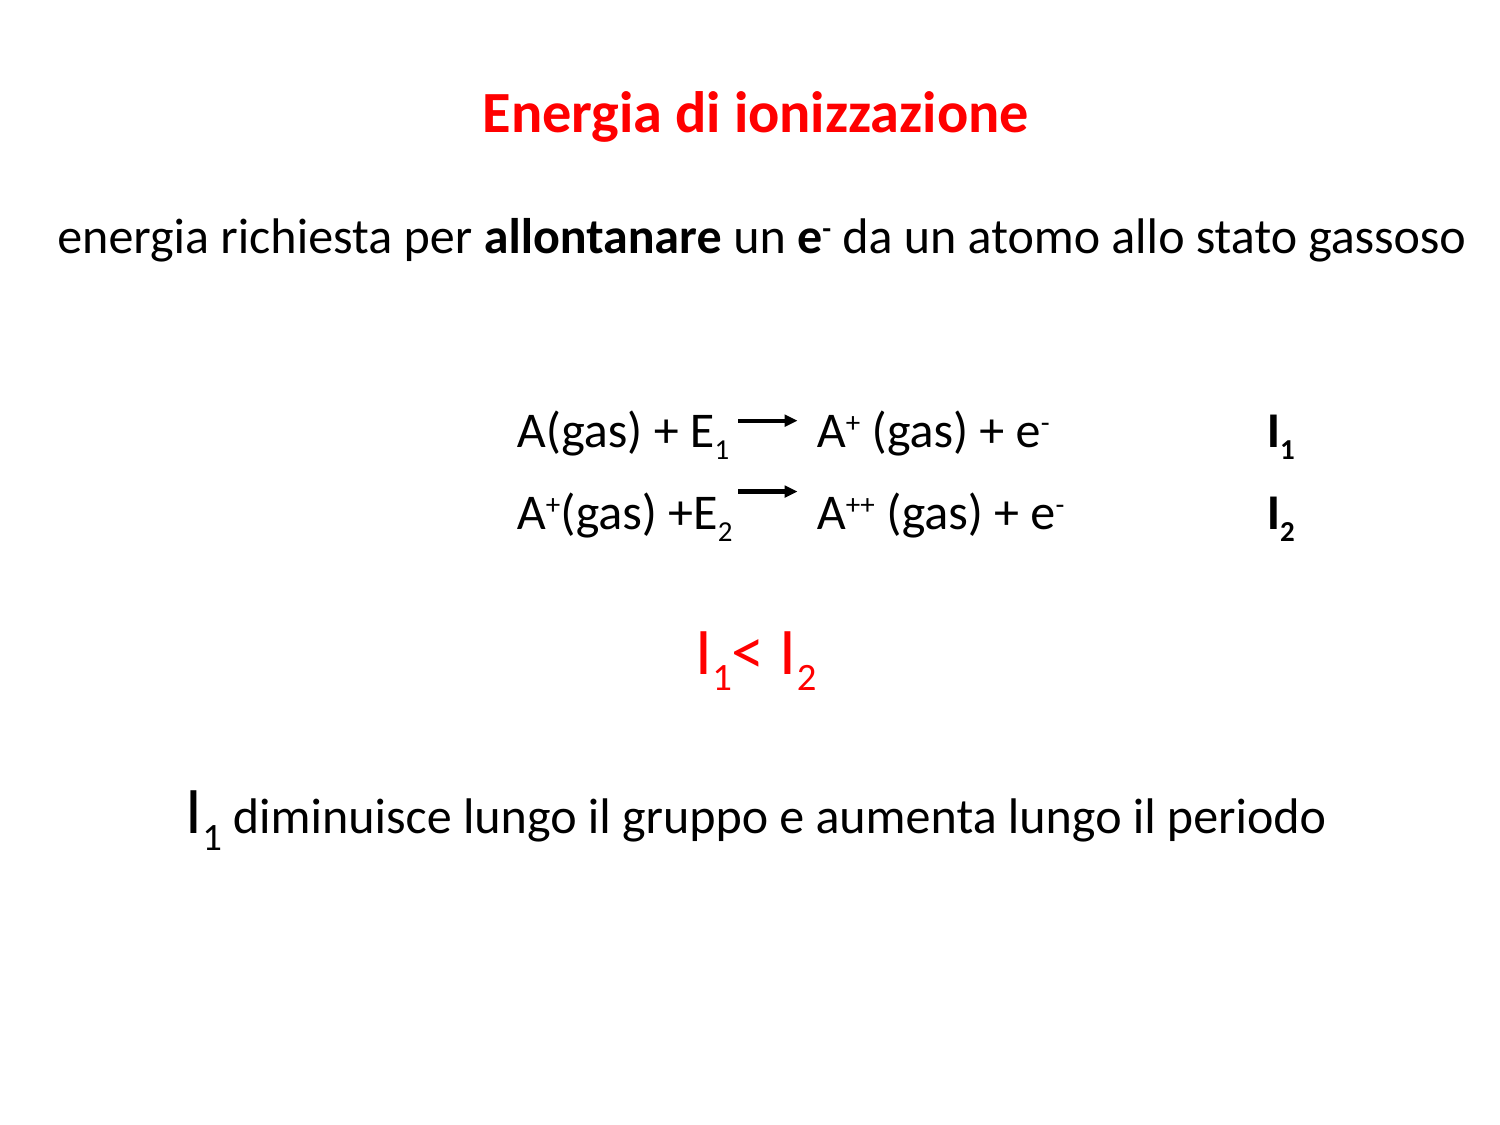

Energia di ionizzazione

 energia richiesta per allontanare un e- da un atomo allo stato gassoso

		A(gas) + E1       	A+ (gas) + e-		I1
		A+(gas) +E2      	A++ (gas) + e- 		I2

I1< I2

I1 diminuisce lungo il gruppo e aumenta lungo il periodo